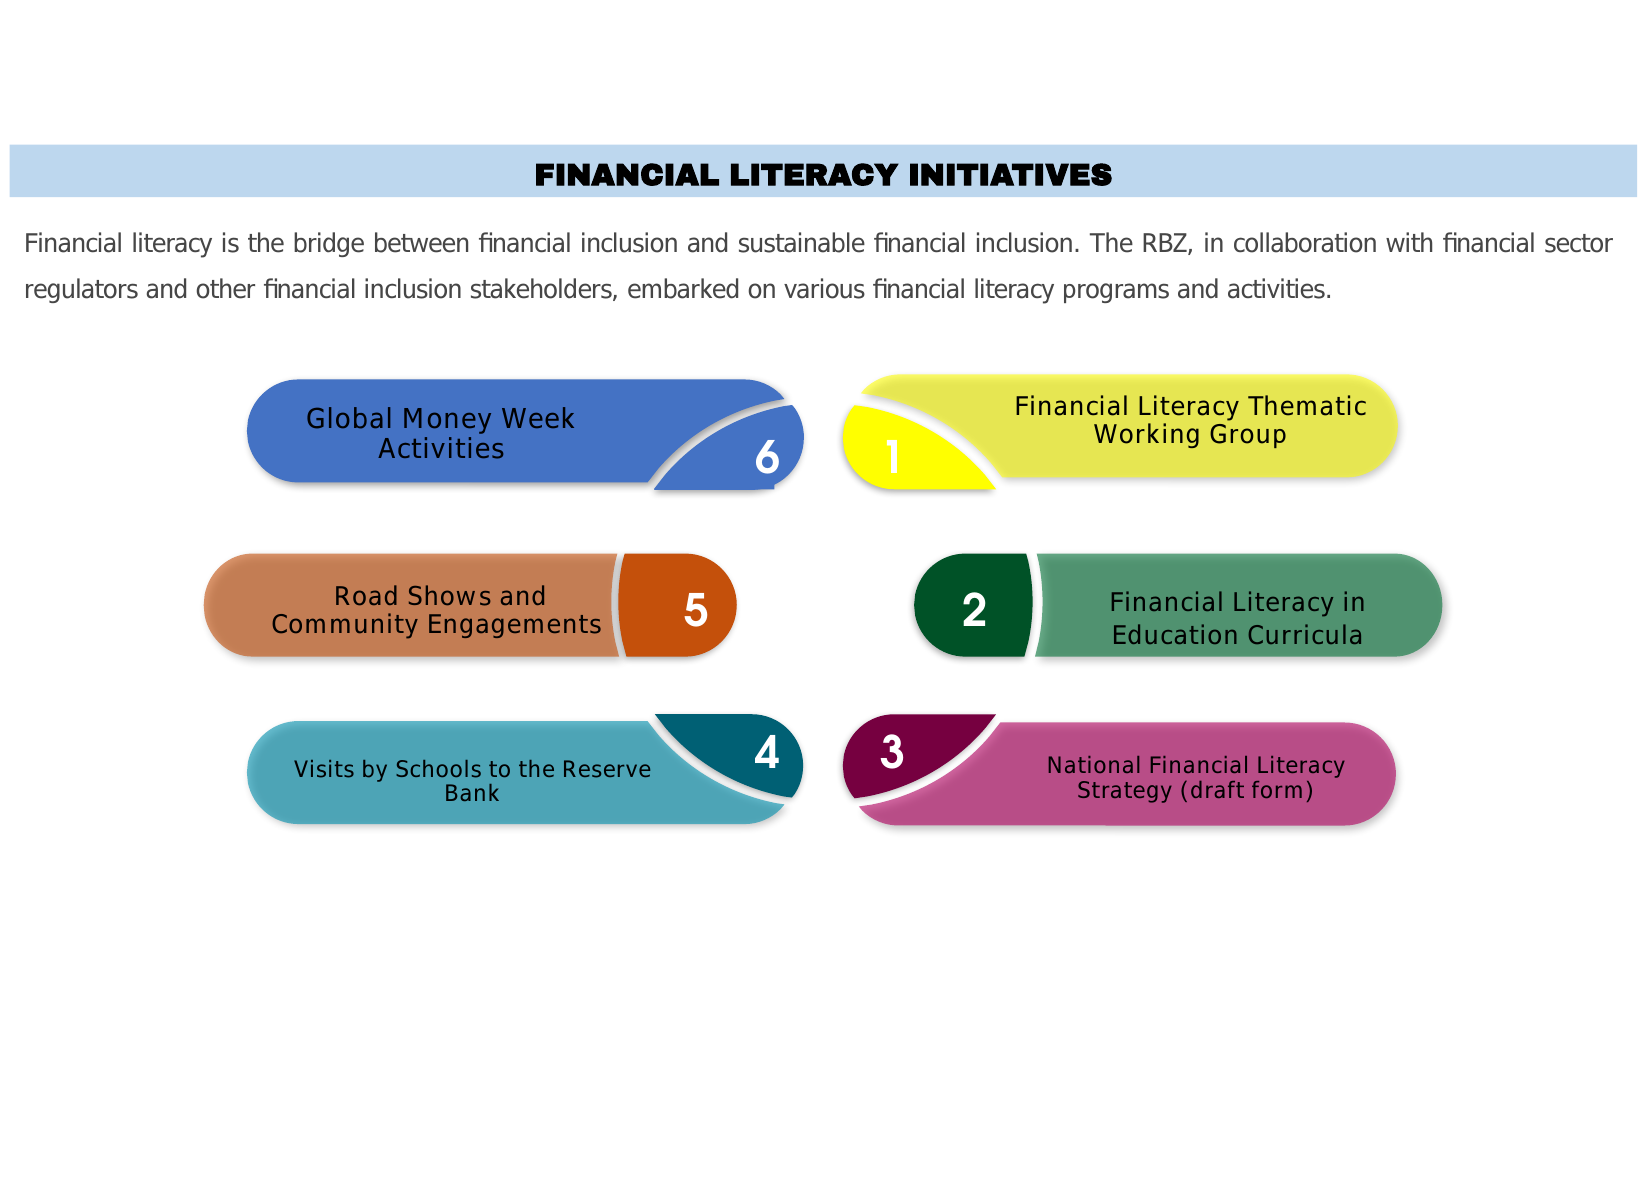

FINANCIAL LITERACY INITIATIVES
Financial literacy is the bridge between financial inclusion and sustainable financial inclusion. The RBZ, in collaboration with financial sector regulators and other financial inclusion stakeholders, embarked on various financial literacy programs and activities.

Financial Literacy Thematic Working Group

Global Money Week Activities

6
1

Road Shows and Community Engagements

Financial Literacy in Education Curricula
5
2

4
3

Visits by Schools to the Reserve Bank

National Financial Literacy Strategy (draft form)